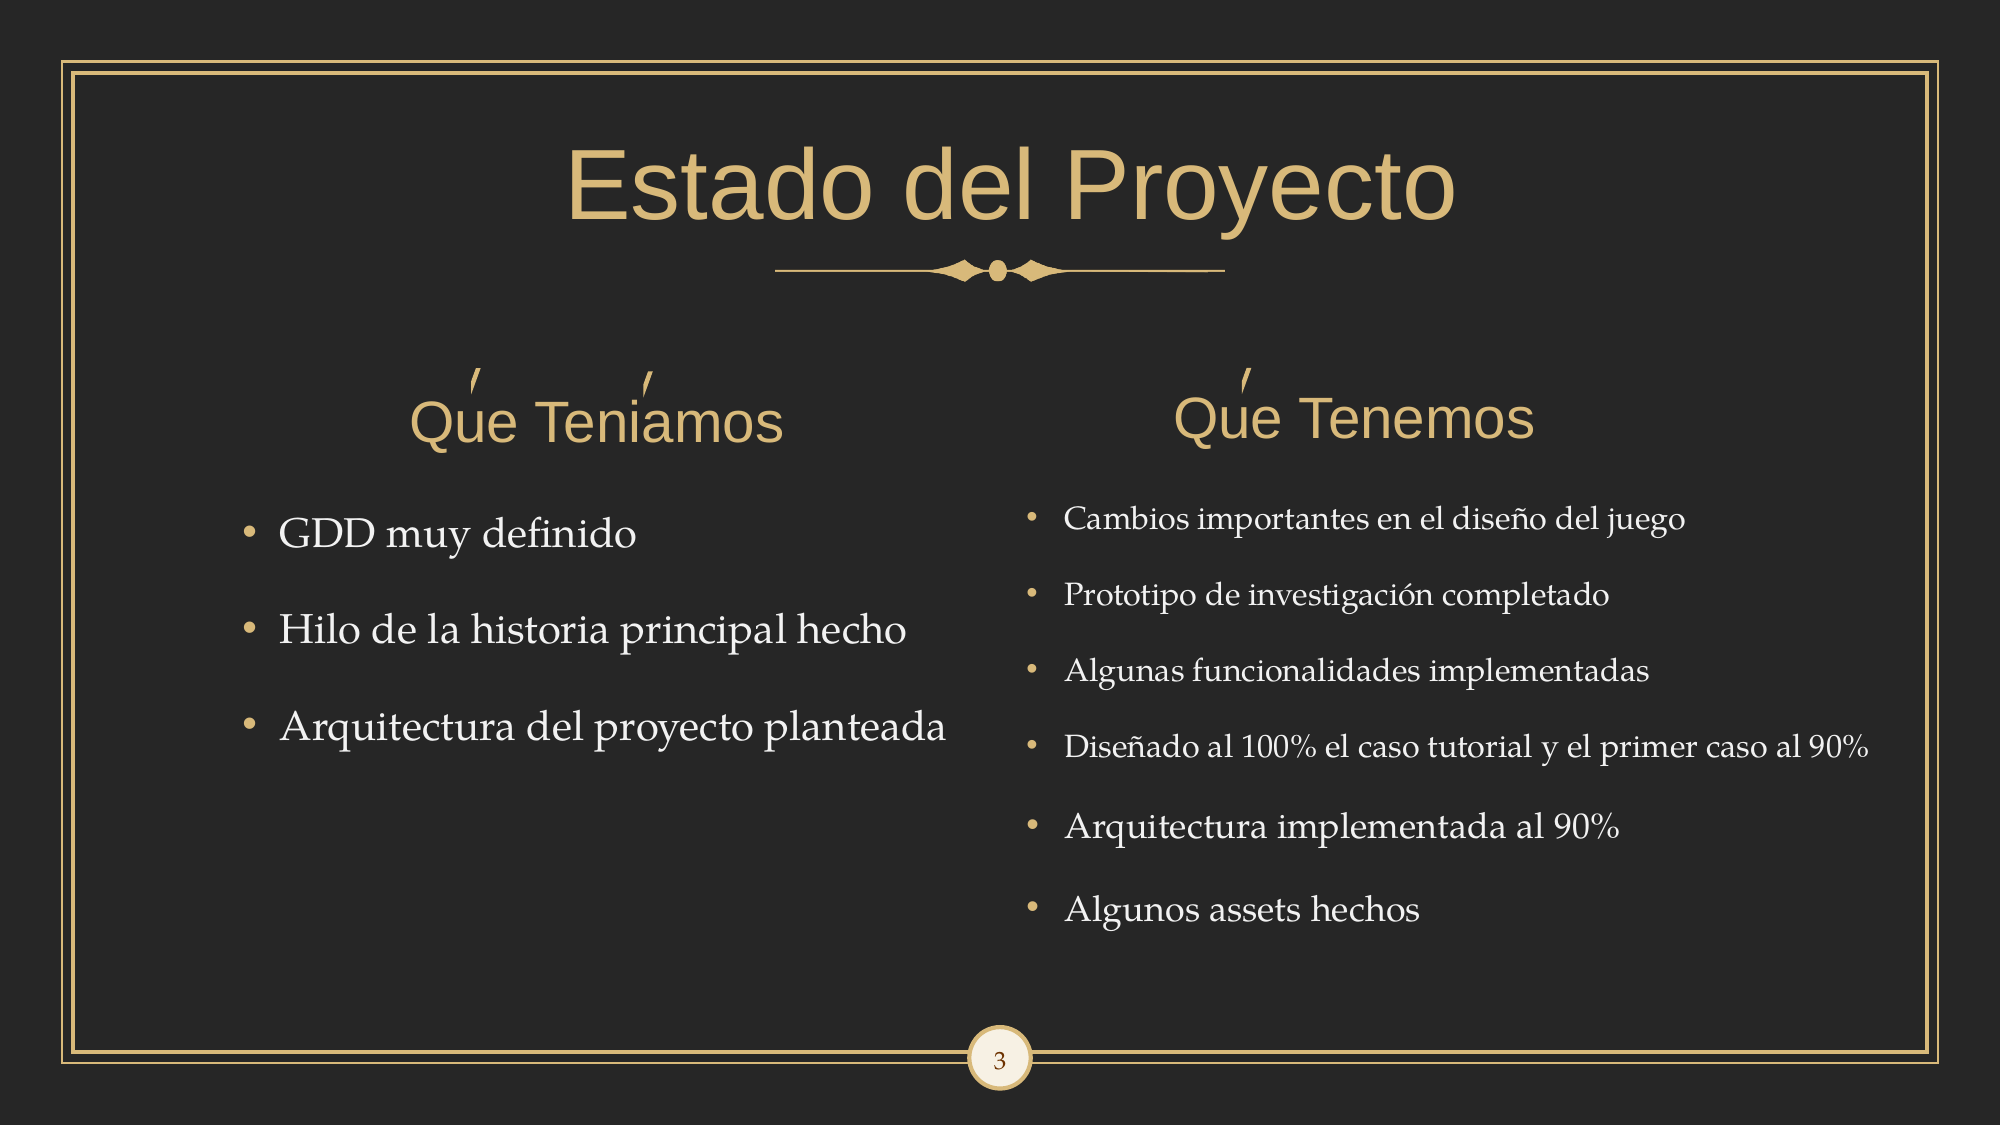

# Estado del Proyecto

Que Tenemos
Que Teniamos
Cambios importantes en el diseño del juego
Prototipo de investigación completado
Algunas funcionalidades implementadas
Diseñado al 100% el caso tutorial y el primer caso al 90%
Arquitectura implementada al 90%
Algunos assets hechos
GDD muy definido
Hilo de la historia principal hecho
Arquitectura del proyecto planteada
3